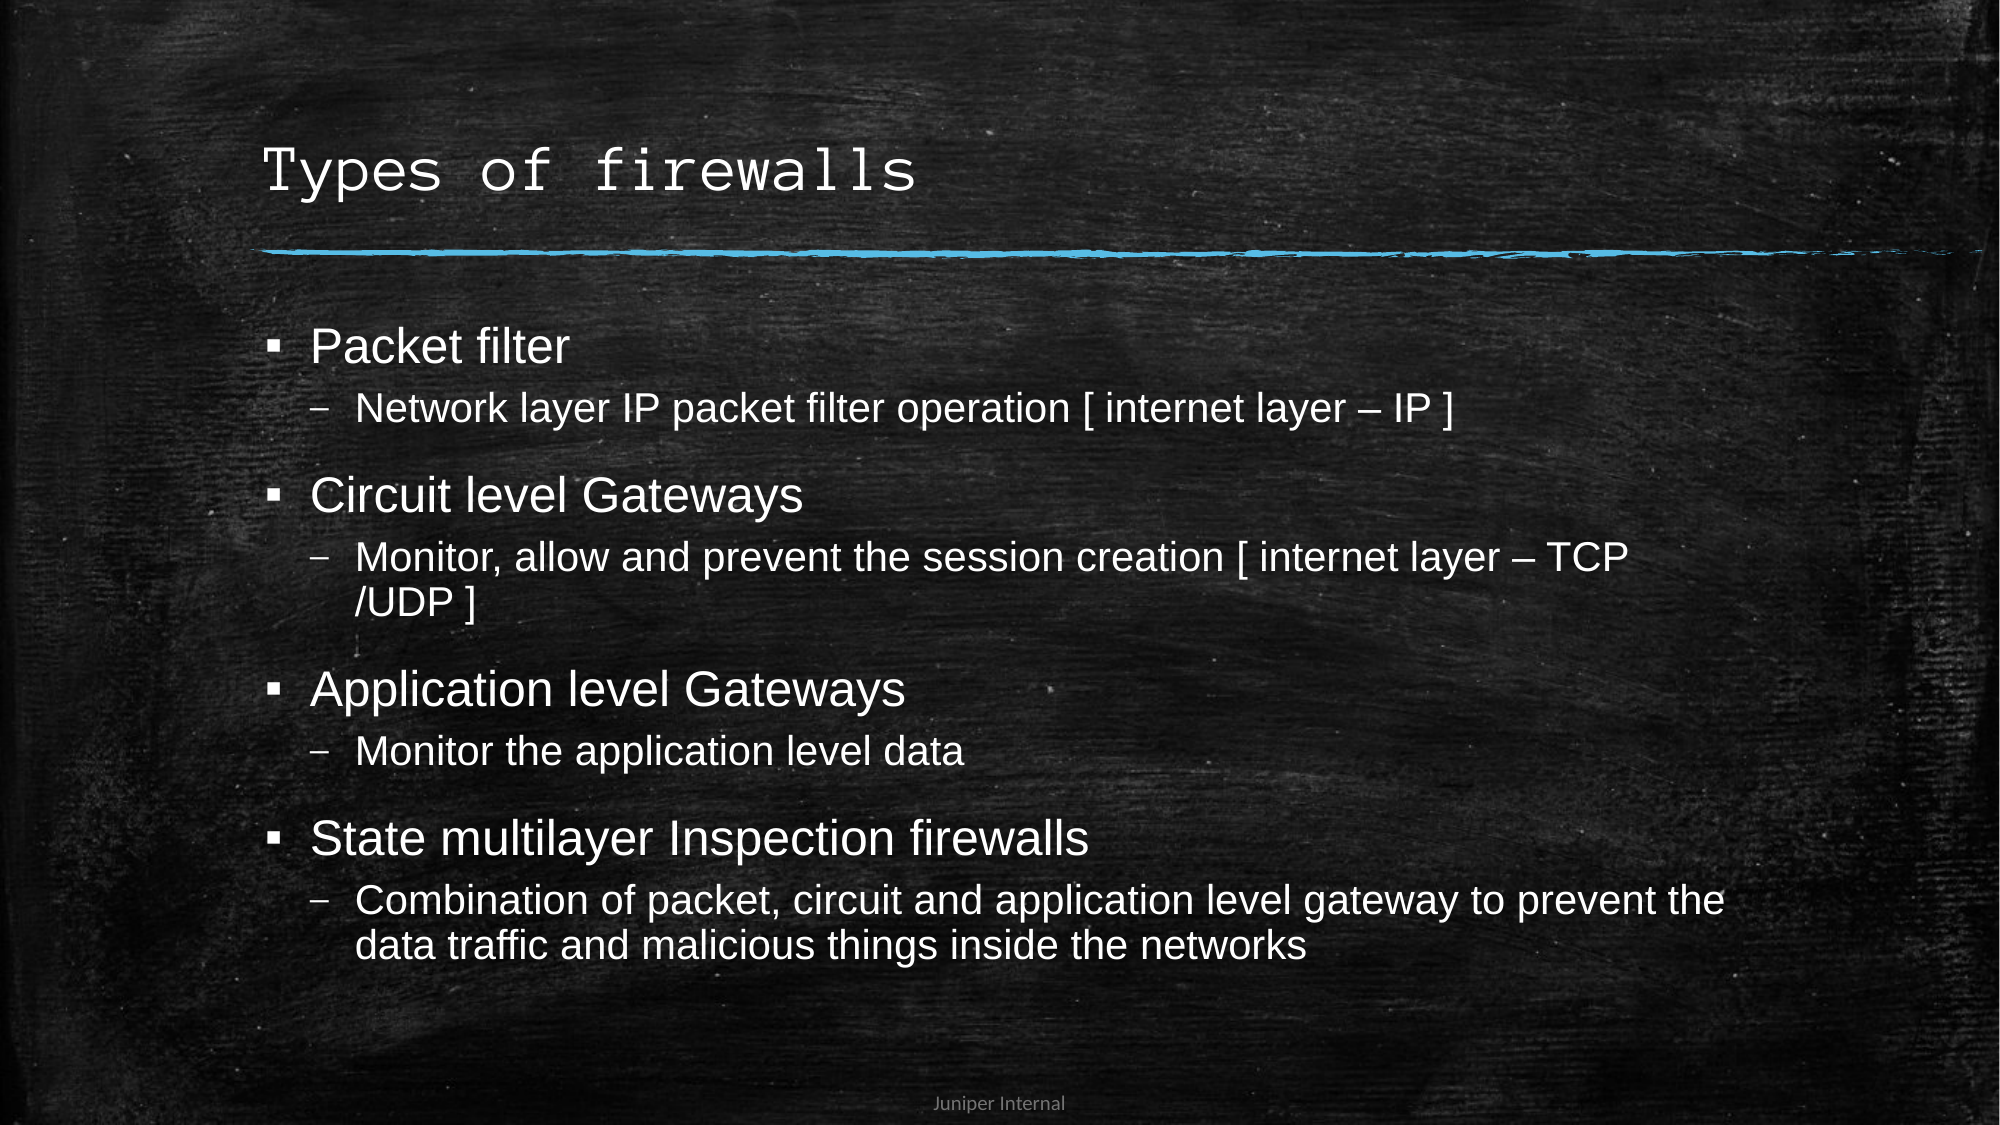

# Types of firewalls
Packet filter
Network layer IP packet filter operation [ internet layer – IP ]
Circuit level Gateways
Monitor, allow and prevent the session creation [ internet layer – TCP /UDP ]
Application level Gateways
Monitor the application level data
State multilayer Inspection firewalls
Combination of packet, circuit and application level gateway to prevent the data traffic and malicious things inside the networks